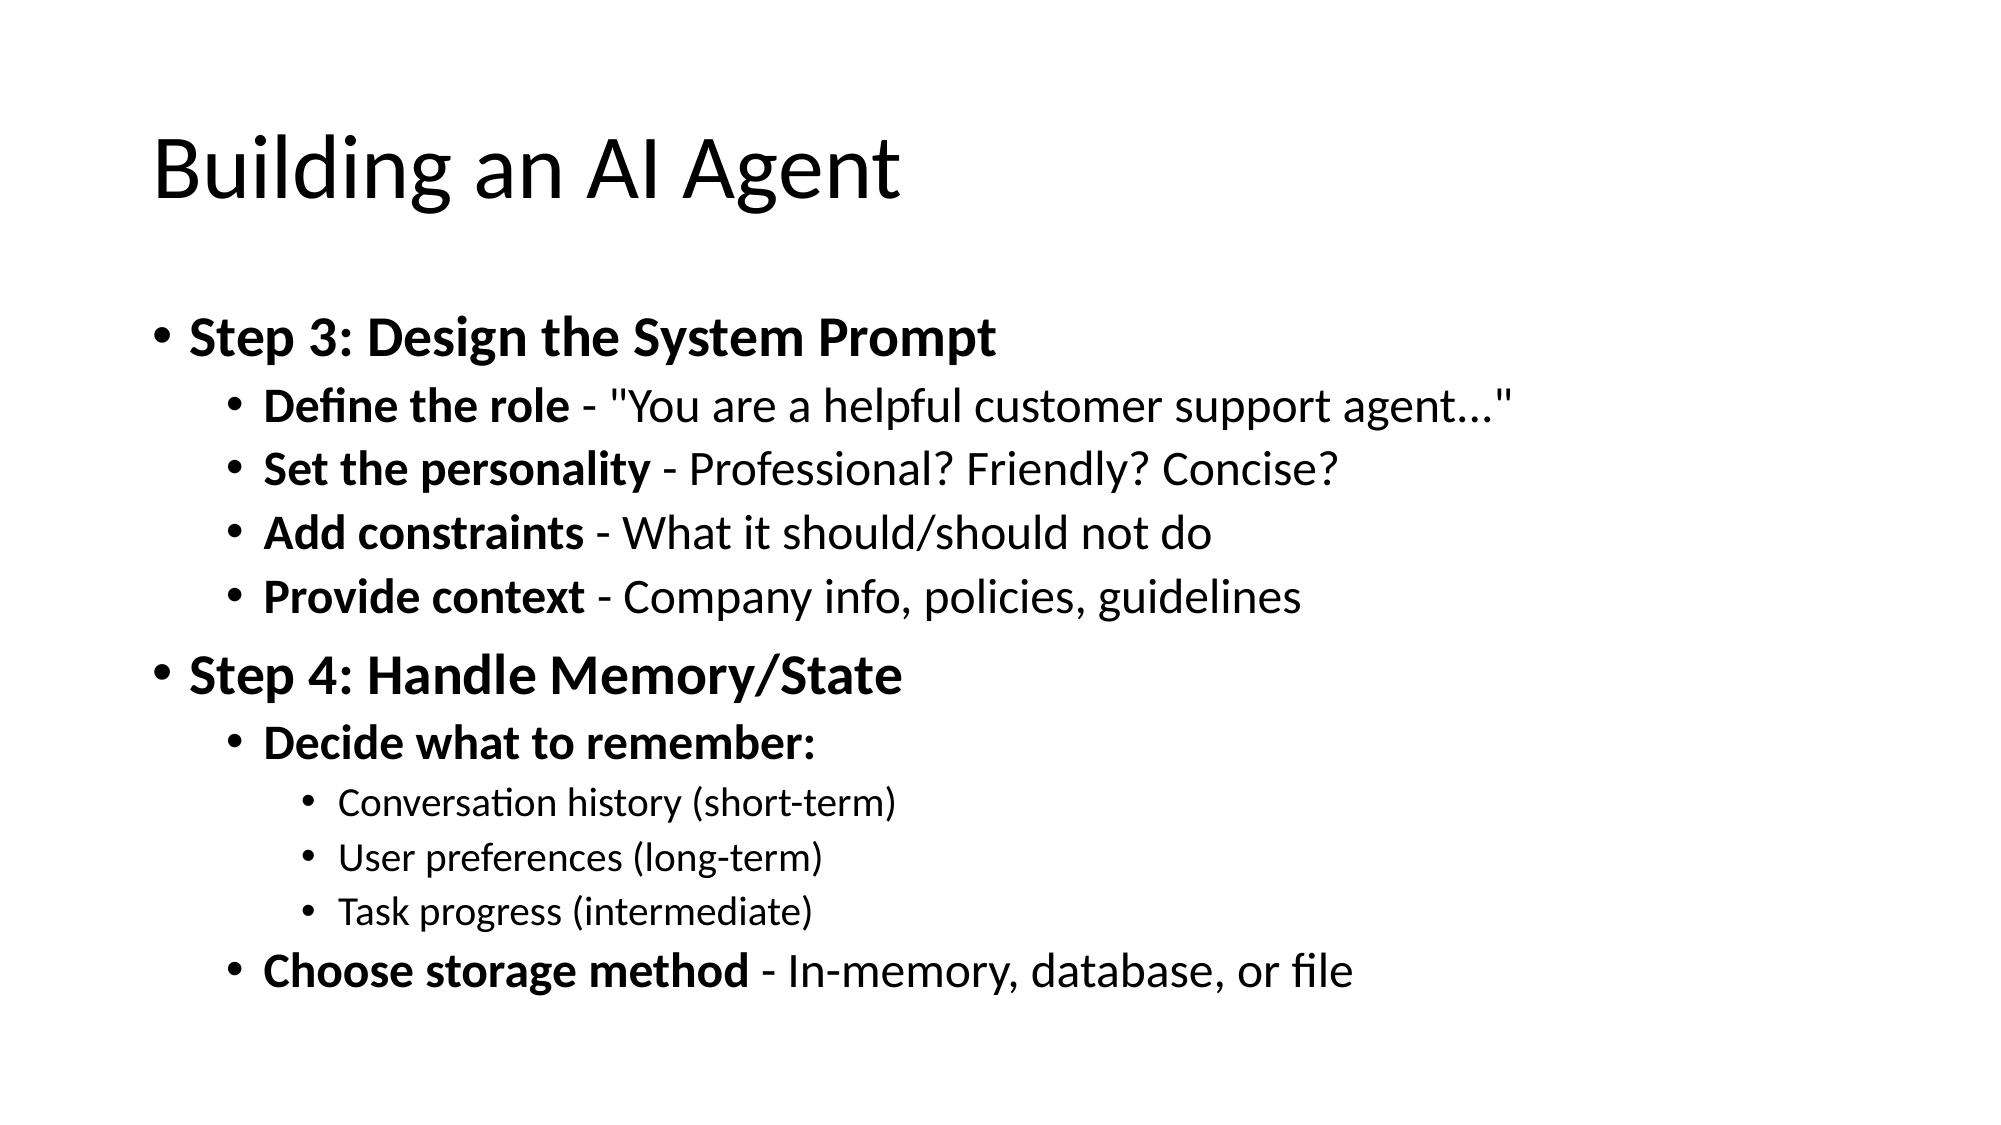

# Building an AI Agent
Step 3: Design the System Prompt
Define the role - "You are a helpful customer support agent..."
Set the personality - Professional? Friendly? Concise?
Add constraints - What it should/should not do
Provide context - Company info, policies, guidelines
Step 4: Handle Memory/State
Decide what to remember:
Conversation history (short-term)
User preferences (long-term)
Task progress (intermediate)
Choose storage method - In-memory, database, or file